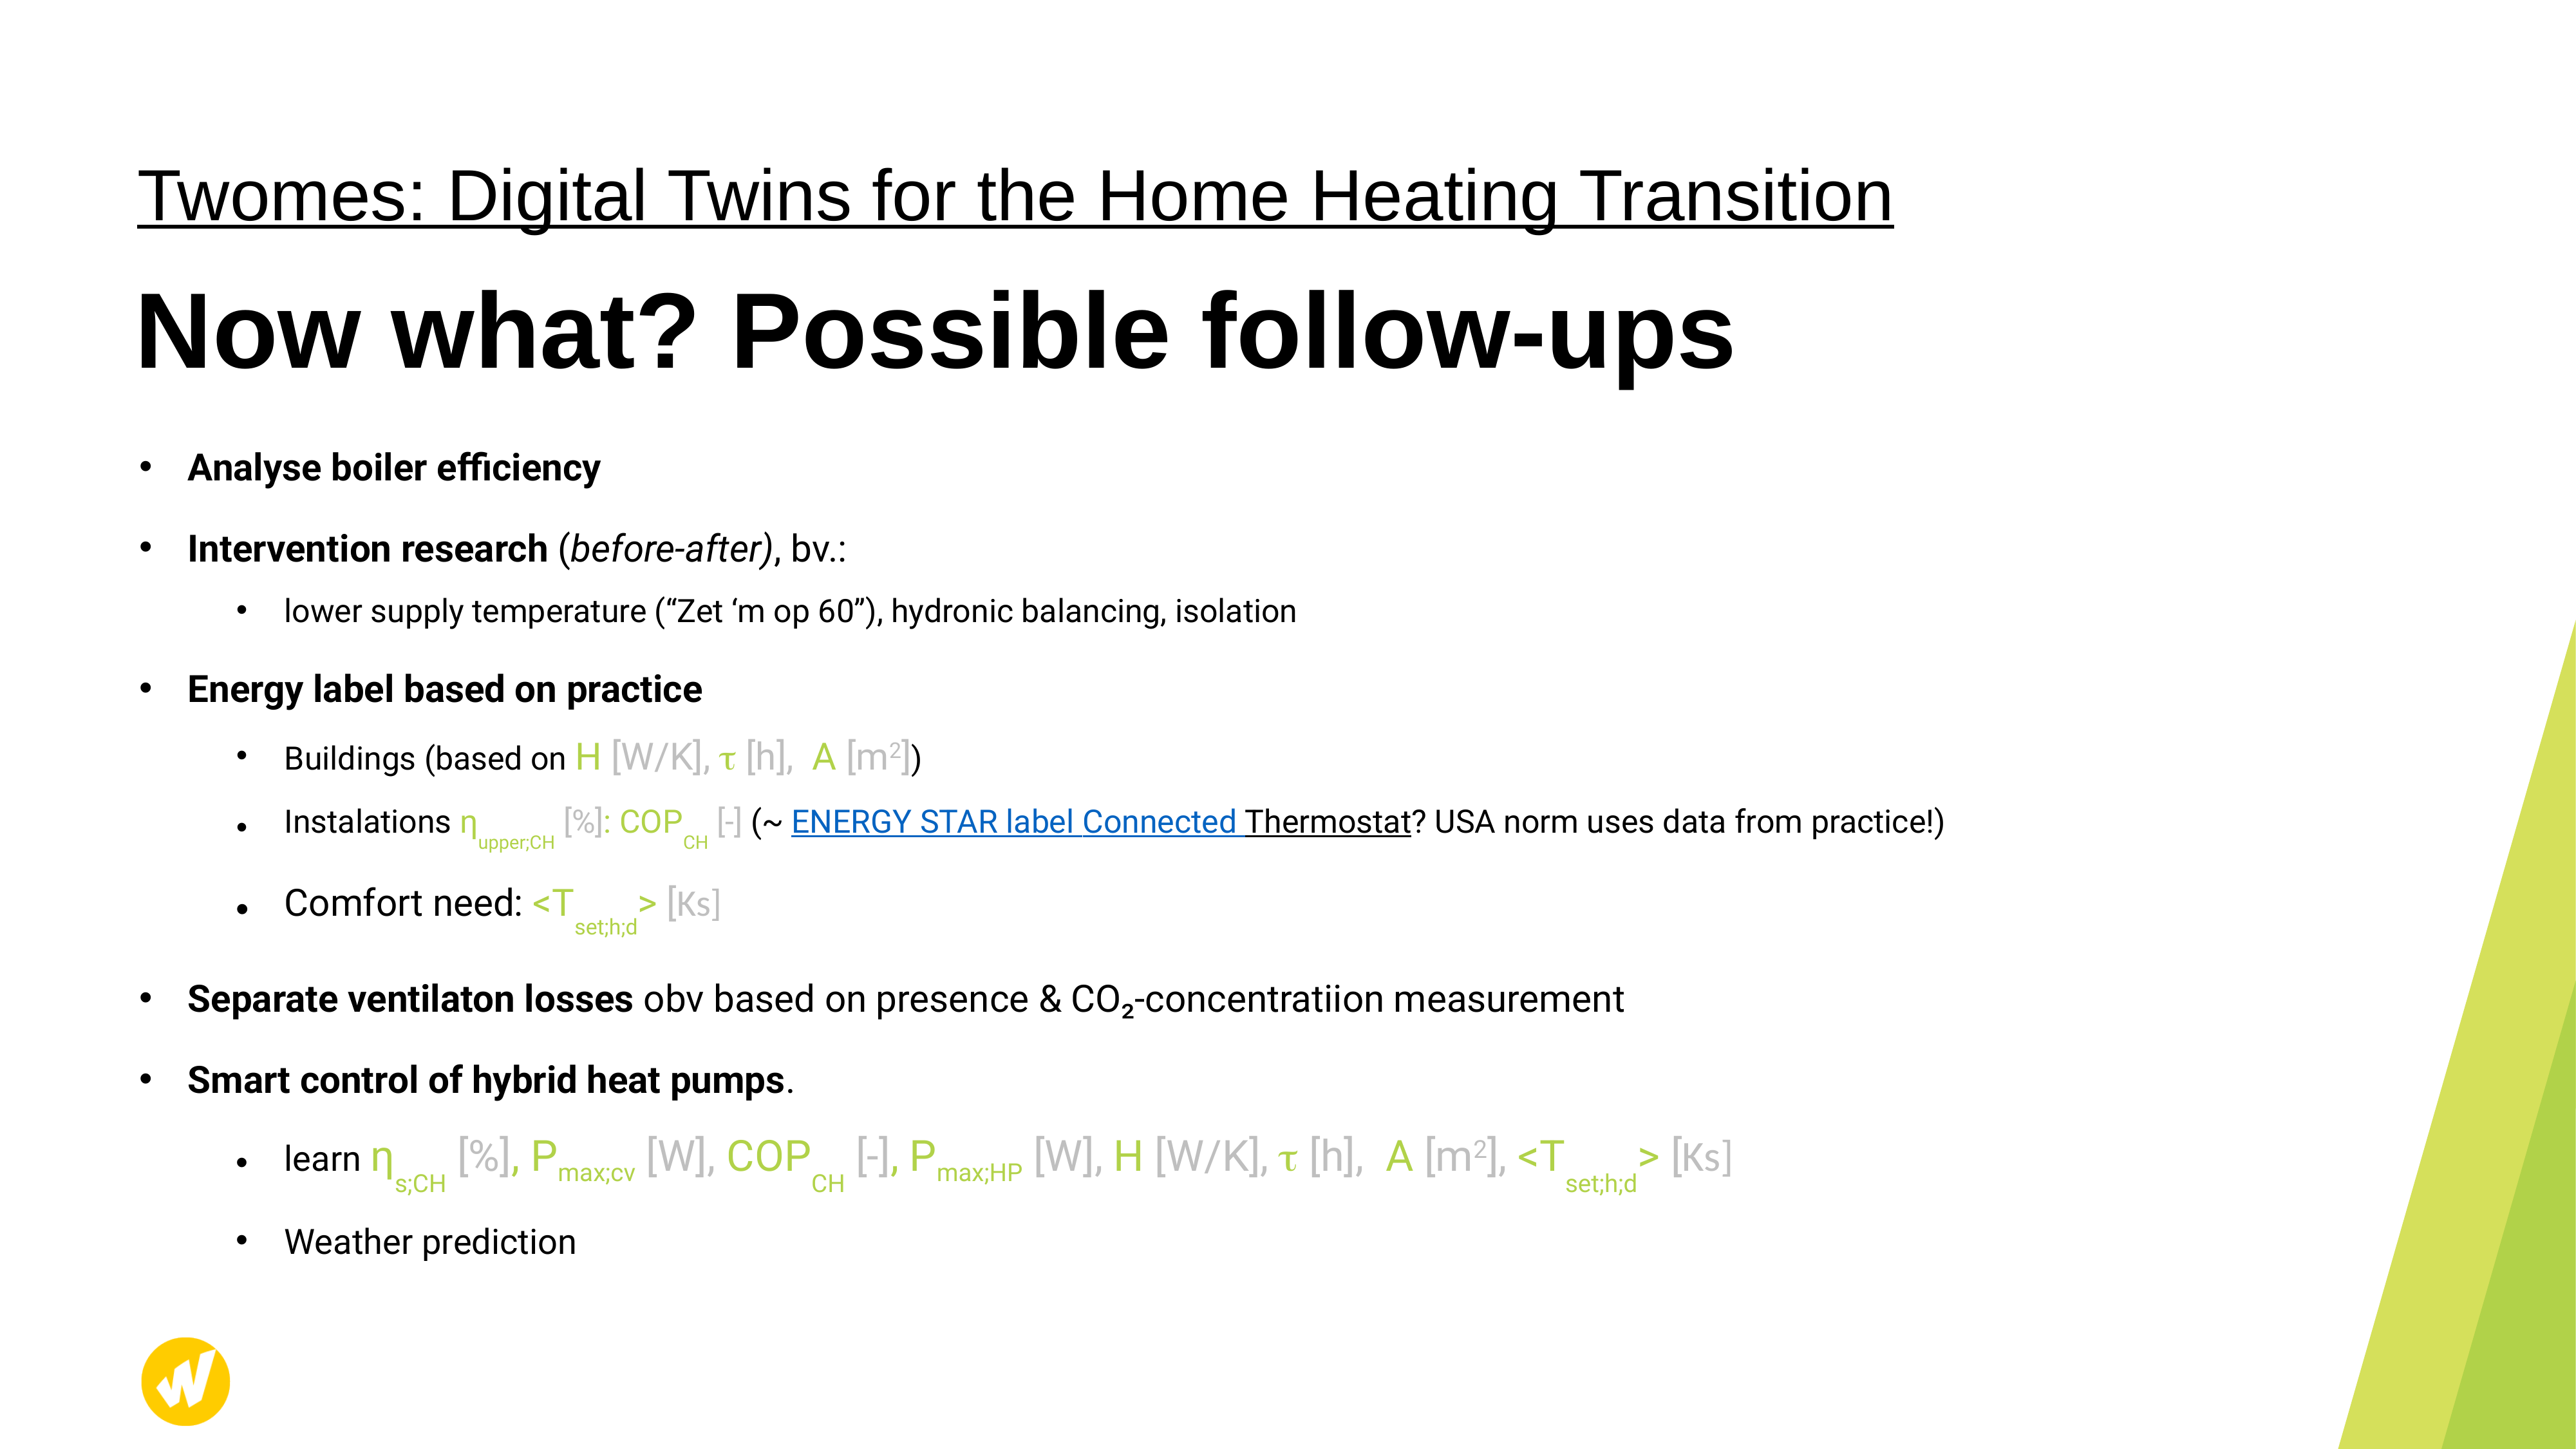

Twomes: Digital Twins for the Home Heating Transition
# Now what? Possible follow-ups
Analyse boiler efficiency
Intervention research (before-after), bv.:
lower supply temperature (“Zet ‘m op 60”), hydronic balancing, isolation
Energy label based on practice
Buildings (based on H [W/K], τ [h],  A [m2])
Instalations ηupper;CH [%]: COPCH [-] (~ ENERGY STAR label Connected Thermostat? USA norm uses data from practice!)
Comfort need: <Tset;h;d> [Ks]
Separate ventilaton losses obv based on presence & CO₂-concentratiion measurement
Smart control of hybrid heat pumps.
learn ηs;CH [%], Pmax;cv [W], COPCH [-], Pmax;HP [W], H [W/K], τ [h],  A [m2], <Tset;h;d> [Ks]
Weather prediction